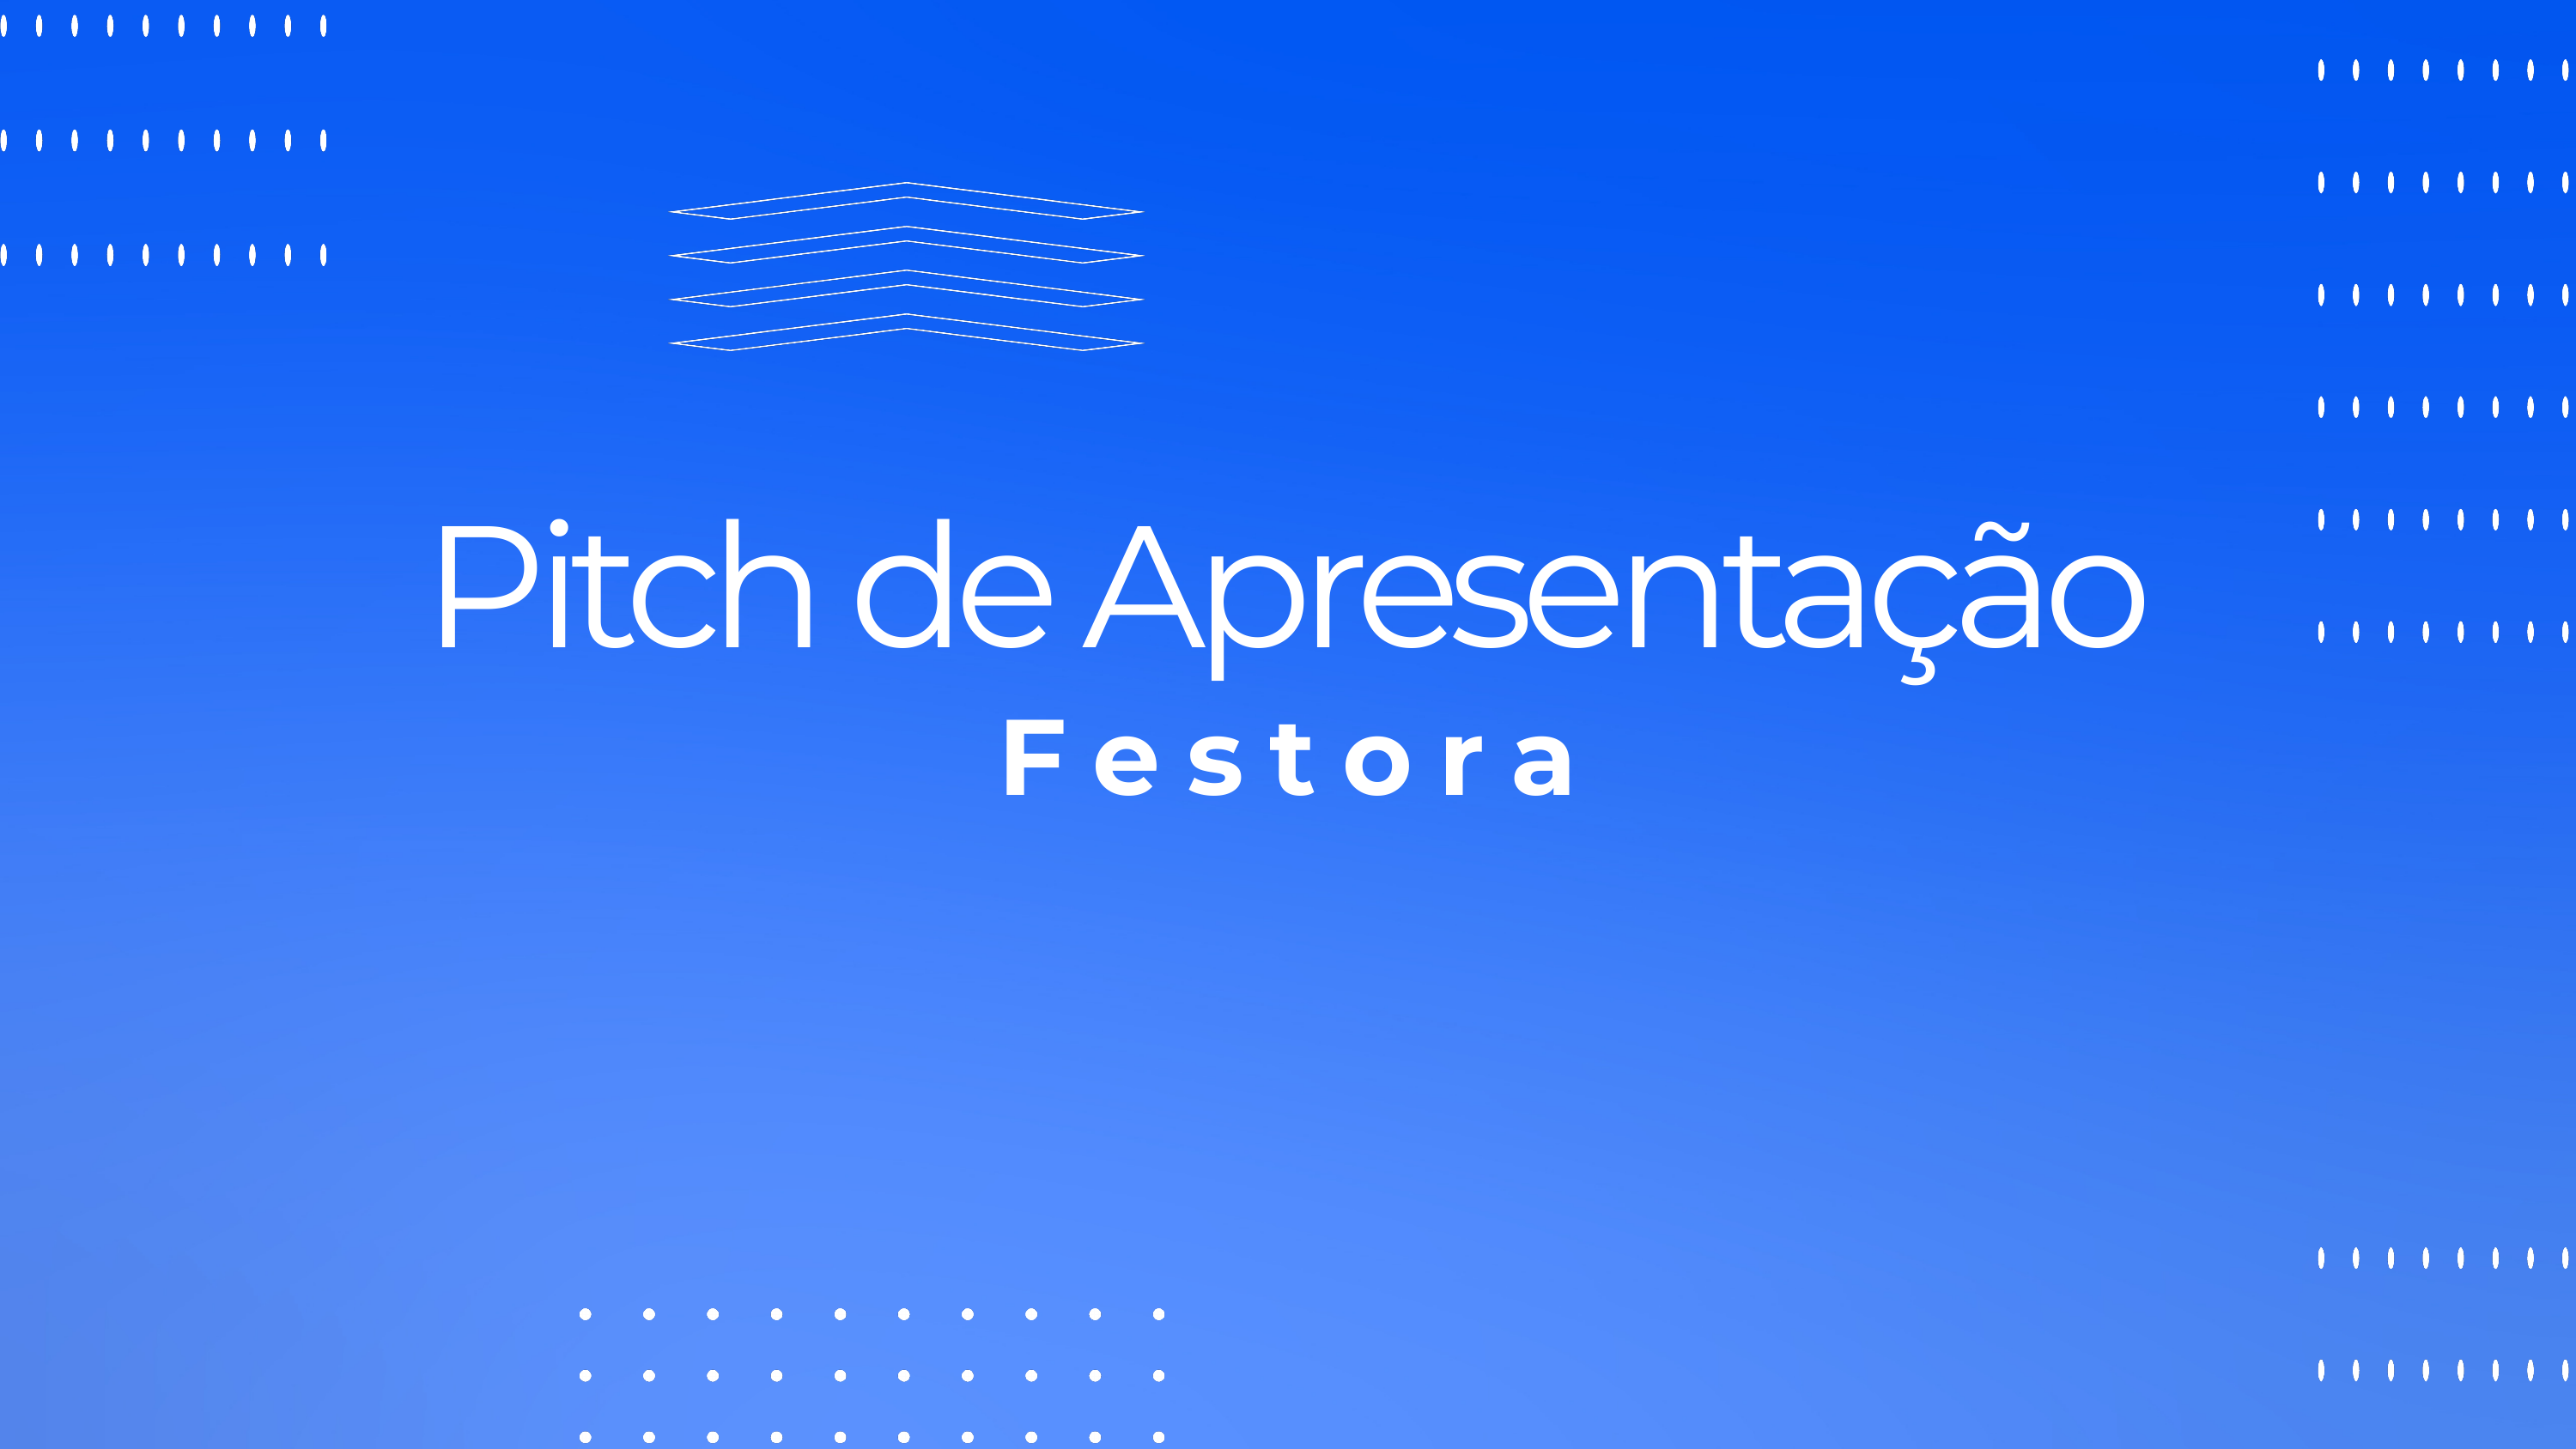

Pitch de Apresentação
F e s t o r a